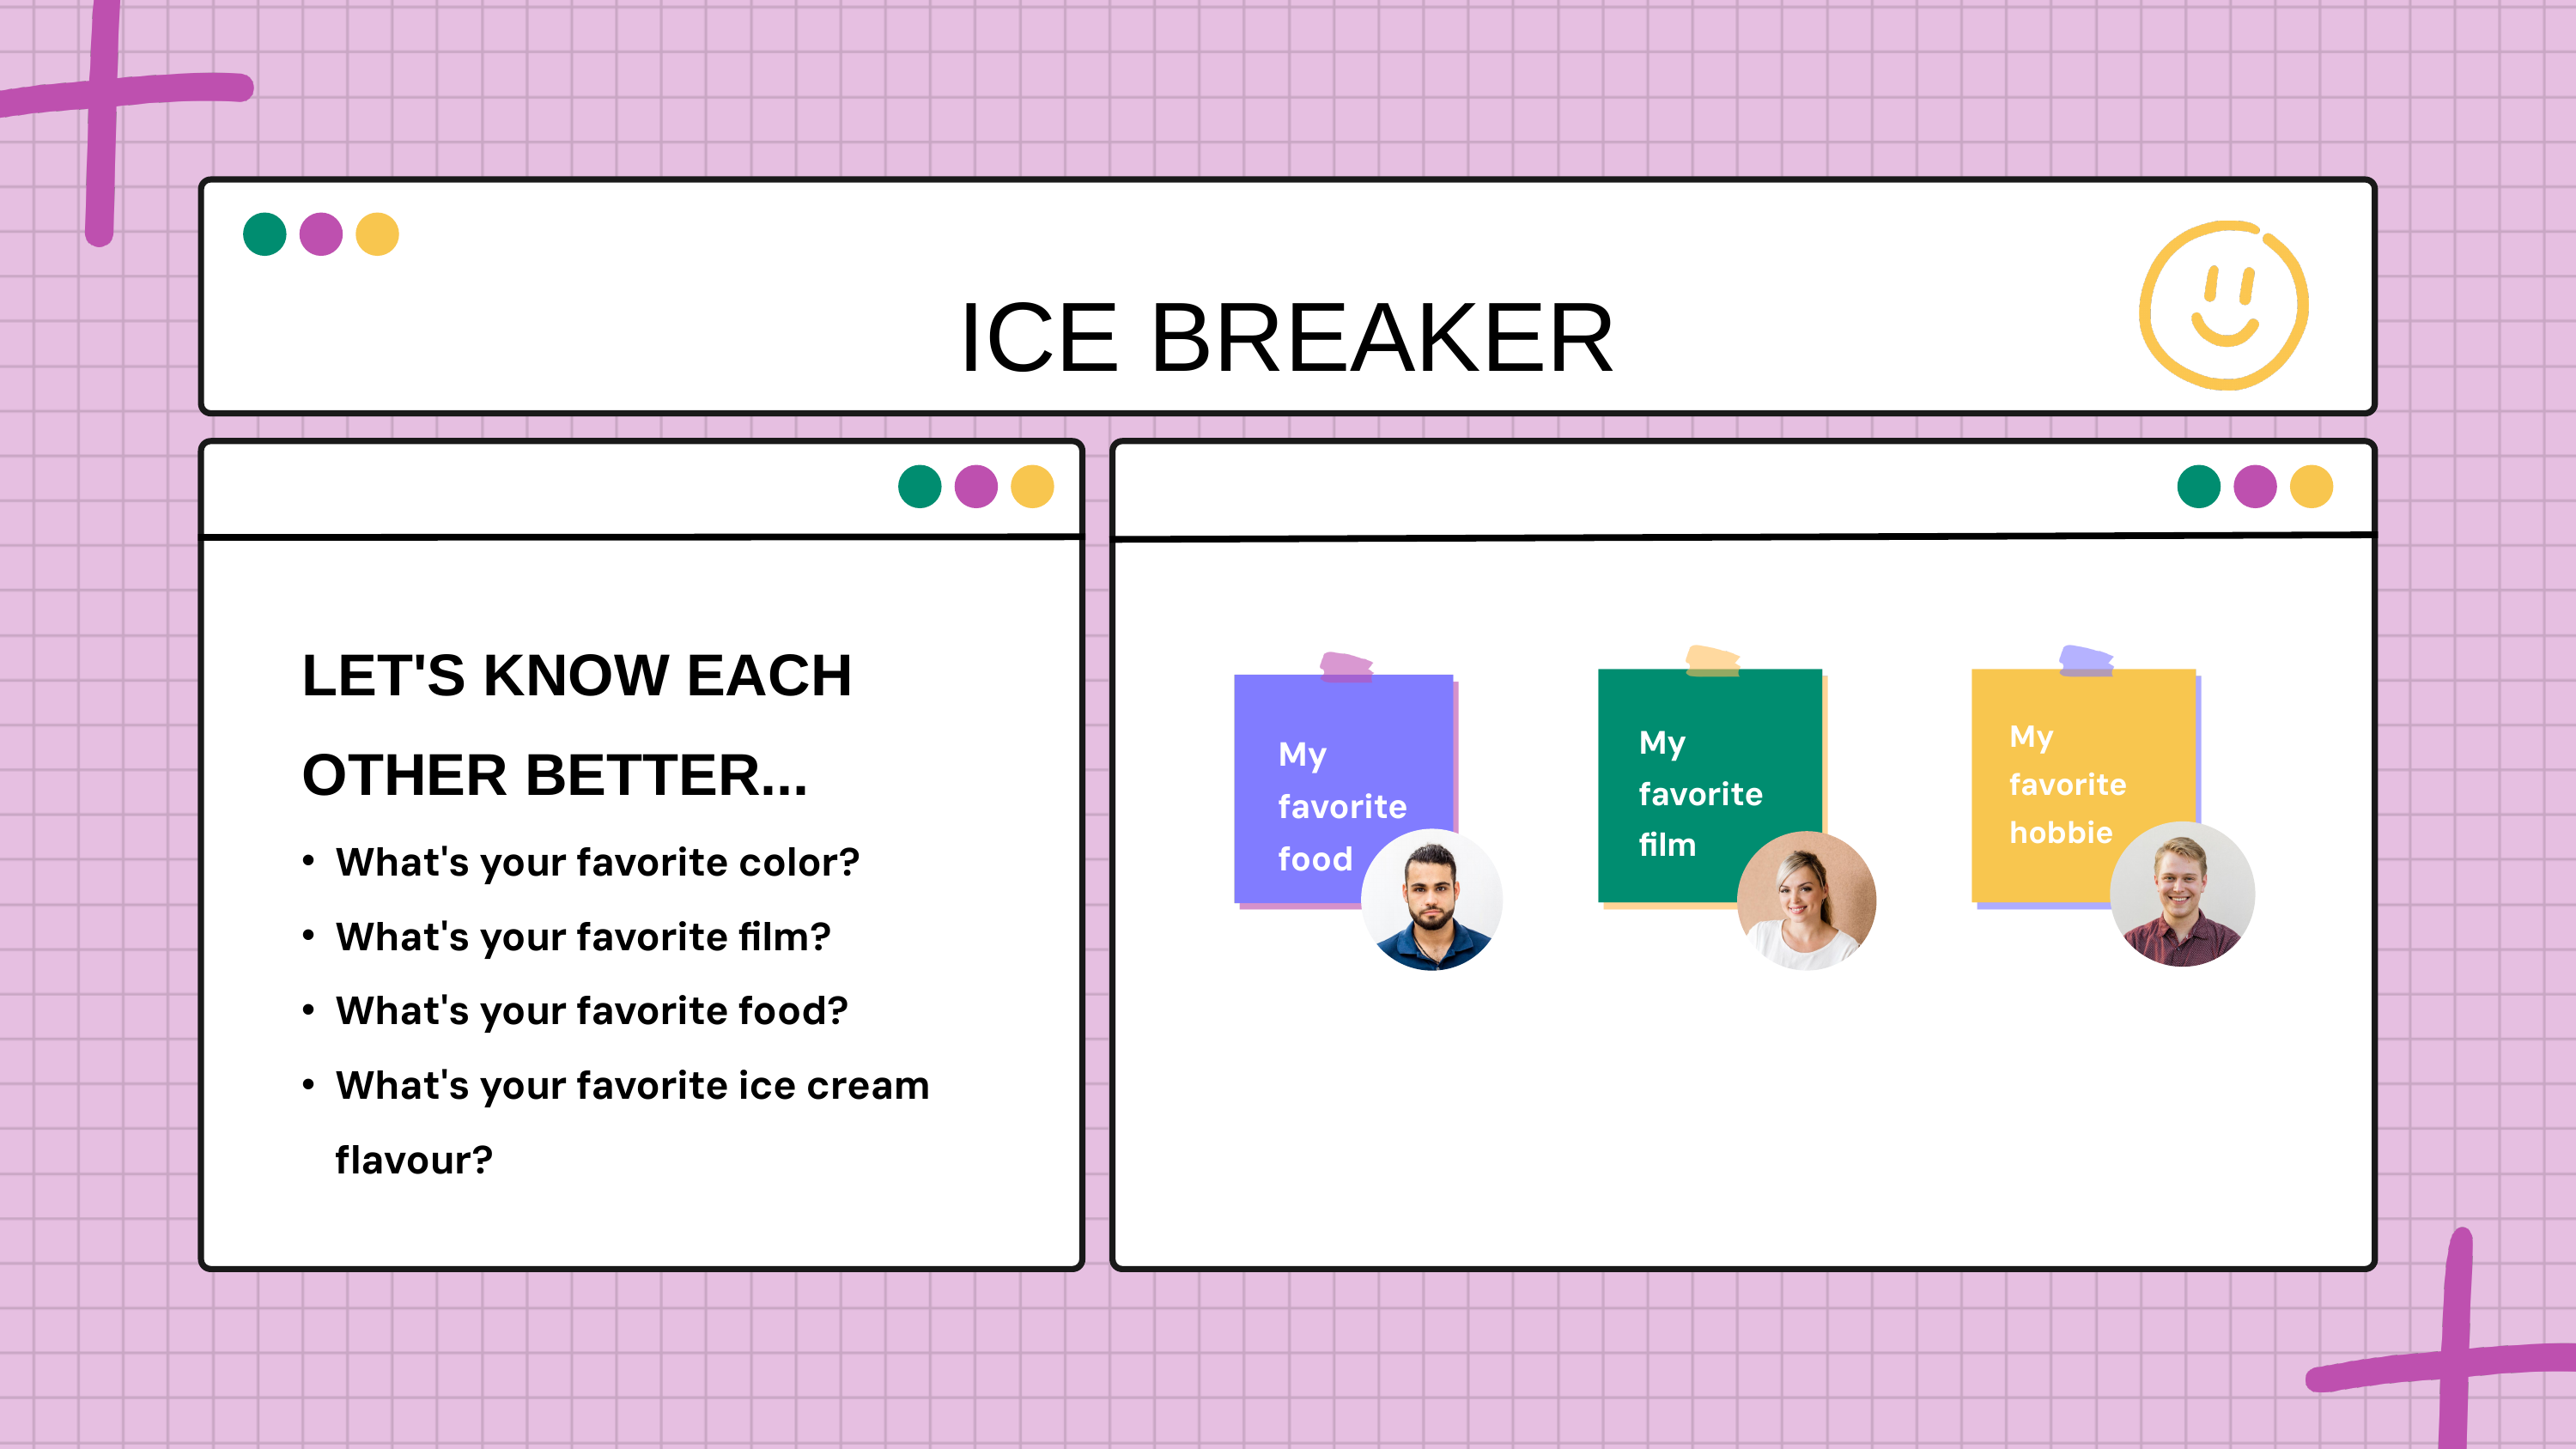

ICE BREAKER

LET'S KNOW EACH OTHER BETTER...

My favorite
hobbie
My favorite film
My favorite food
What's your favorite color?
What's your favorite film?
What's your favorite food?
What's your favorite ice cream flavour?